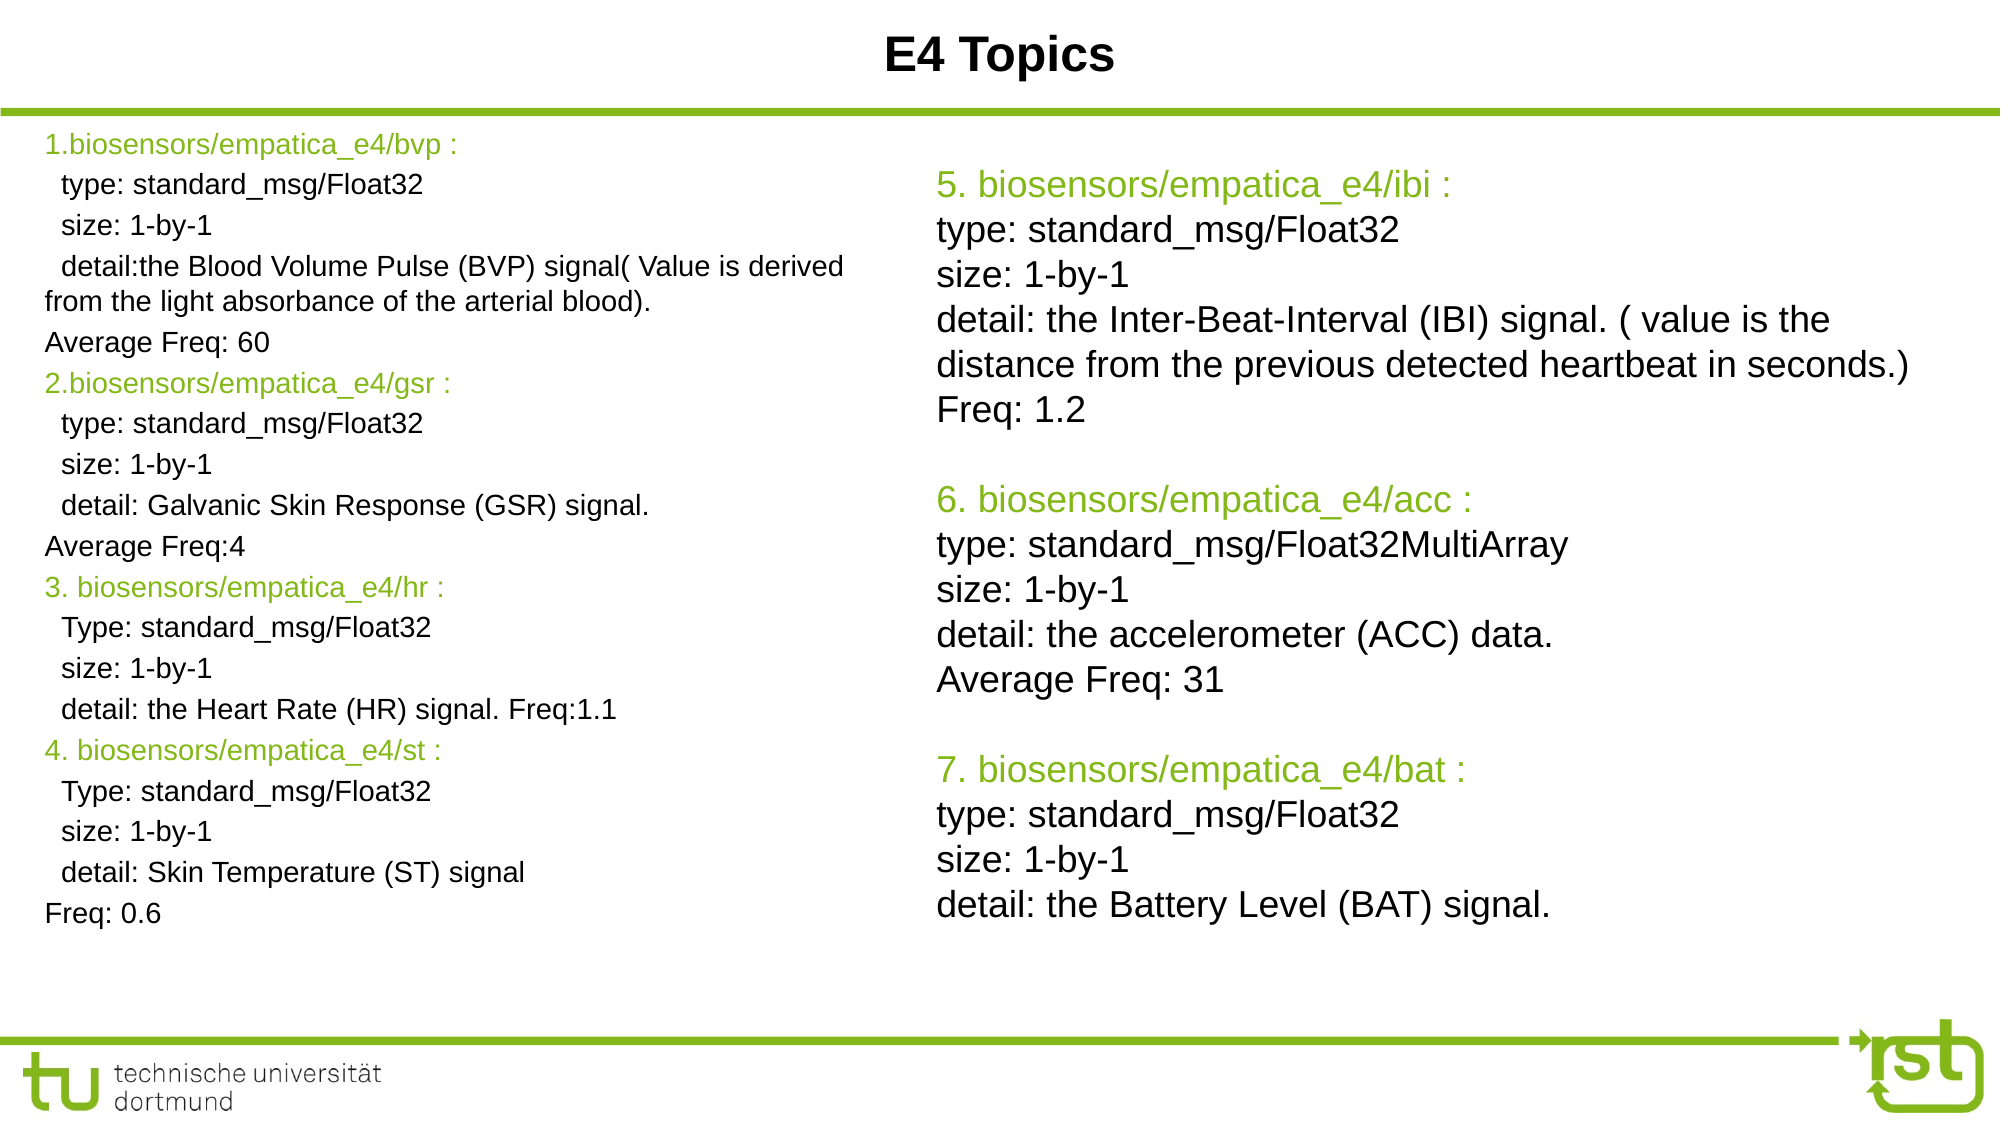

# E4 Topics
1.biosensors/empatica_e4/bvp :
  type: standard_msg/Float32
  size: 1-by-1
  detail:the Blood Volume Pulse (BVP) signal( Value is derived from the light absorbance of the arterial blood).
Average Freq: 60
2.biosensors/empatica_e4/gsr :
  type: standard_msg/Float32
  size: 1-by-1
  detail: Galvanic Skin Response (GSR) signal.
Average Freq:4
3. biosensors/empatica_e4/hr :
  Type: standard_msg/Float32
  size: 1-by-1
  detail: the Heart Rate (HR) signal. Freq:1.1
4. biosensors/empatica_e4/st :
  Type: standard_msg/Float32
  size: 1-by-1
  detail: Skin Temperature (ST) signal
Freq: 0.6

5. biosensors/empatica_e4/ibi :
type: standard_msg/Float32
size: 1-by-1
detail: the Inter-Beat-Interval (IBI) signal. ( value is the distance from the previous detected heartbeat in seconds.)
Freq: 1.2

6. biosensors/empatica_e4/acc :
type: standard_msg/Float32MultiArray
size: 1-by-1
detail: the accelerometer (ACC) data.
Average Freq: 31

7. biosensors/empatica_e4/bat :
type: standard_msg/Float32
size: 1-by-1
detail: the Battery Level (BAT) signal.